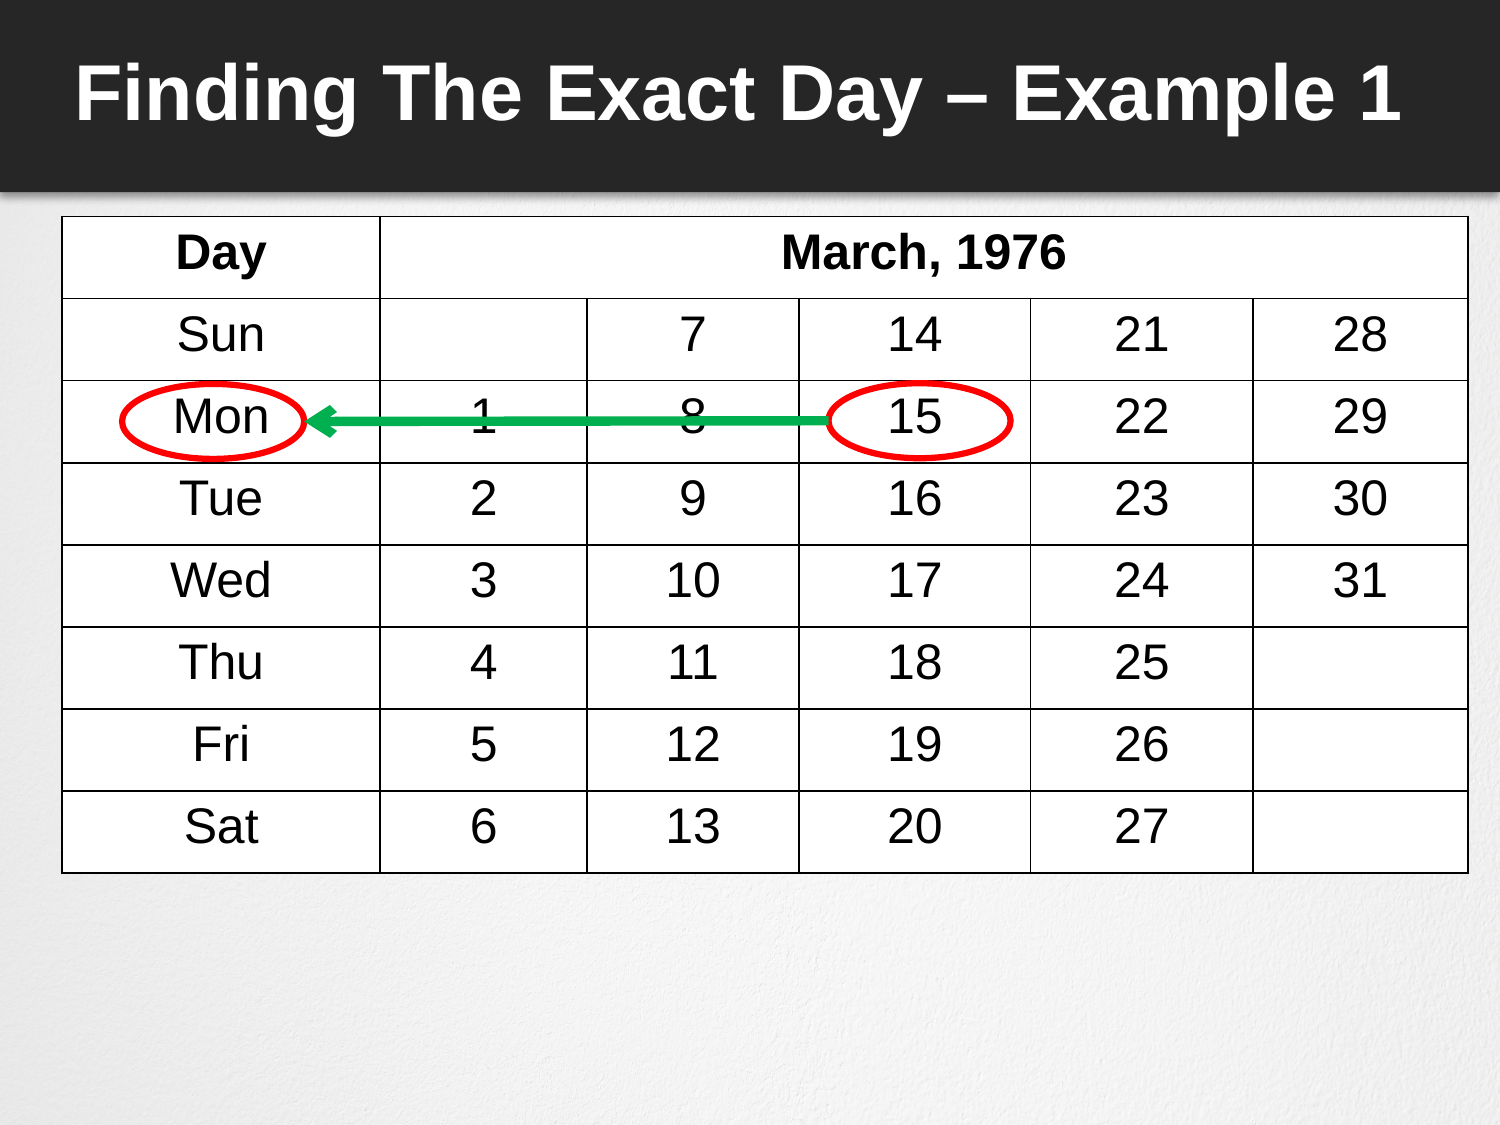

# Finding The Exact Day – Example 1

| Day | March, 1976 |  |  |  |  |
| --- | --- | --- | --- | --- | --- |
| Sun |  | 7 | 14 | 21 | 28 |
| Mon | 1 | 8 | 15 | 22 | 29 |
| Tue | 2 | 9 | 16 | 23 | 30 |
| Wed | 3 | 10 | 17 | 24 | 31 |
| Thu | 4 | 11 | 18 | 25 |  |
| Fri | 5 | 12 | 19 | 26 |  |
| Sat | 6 | 13 | 20 | 27 |  |